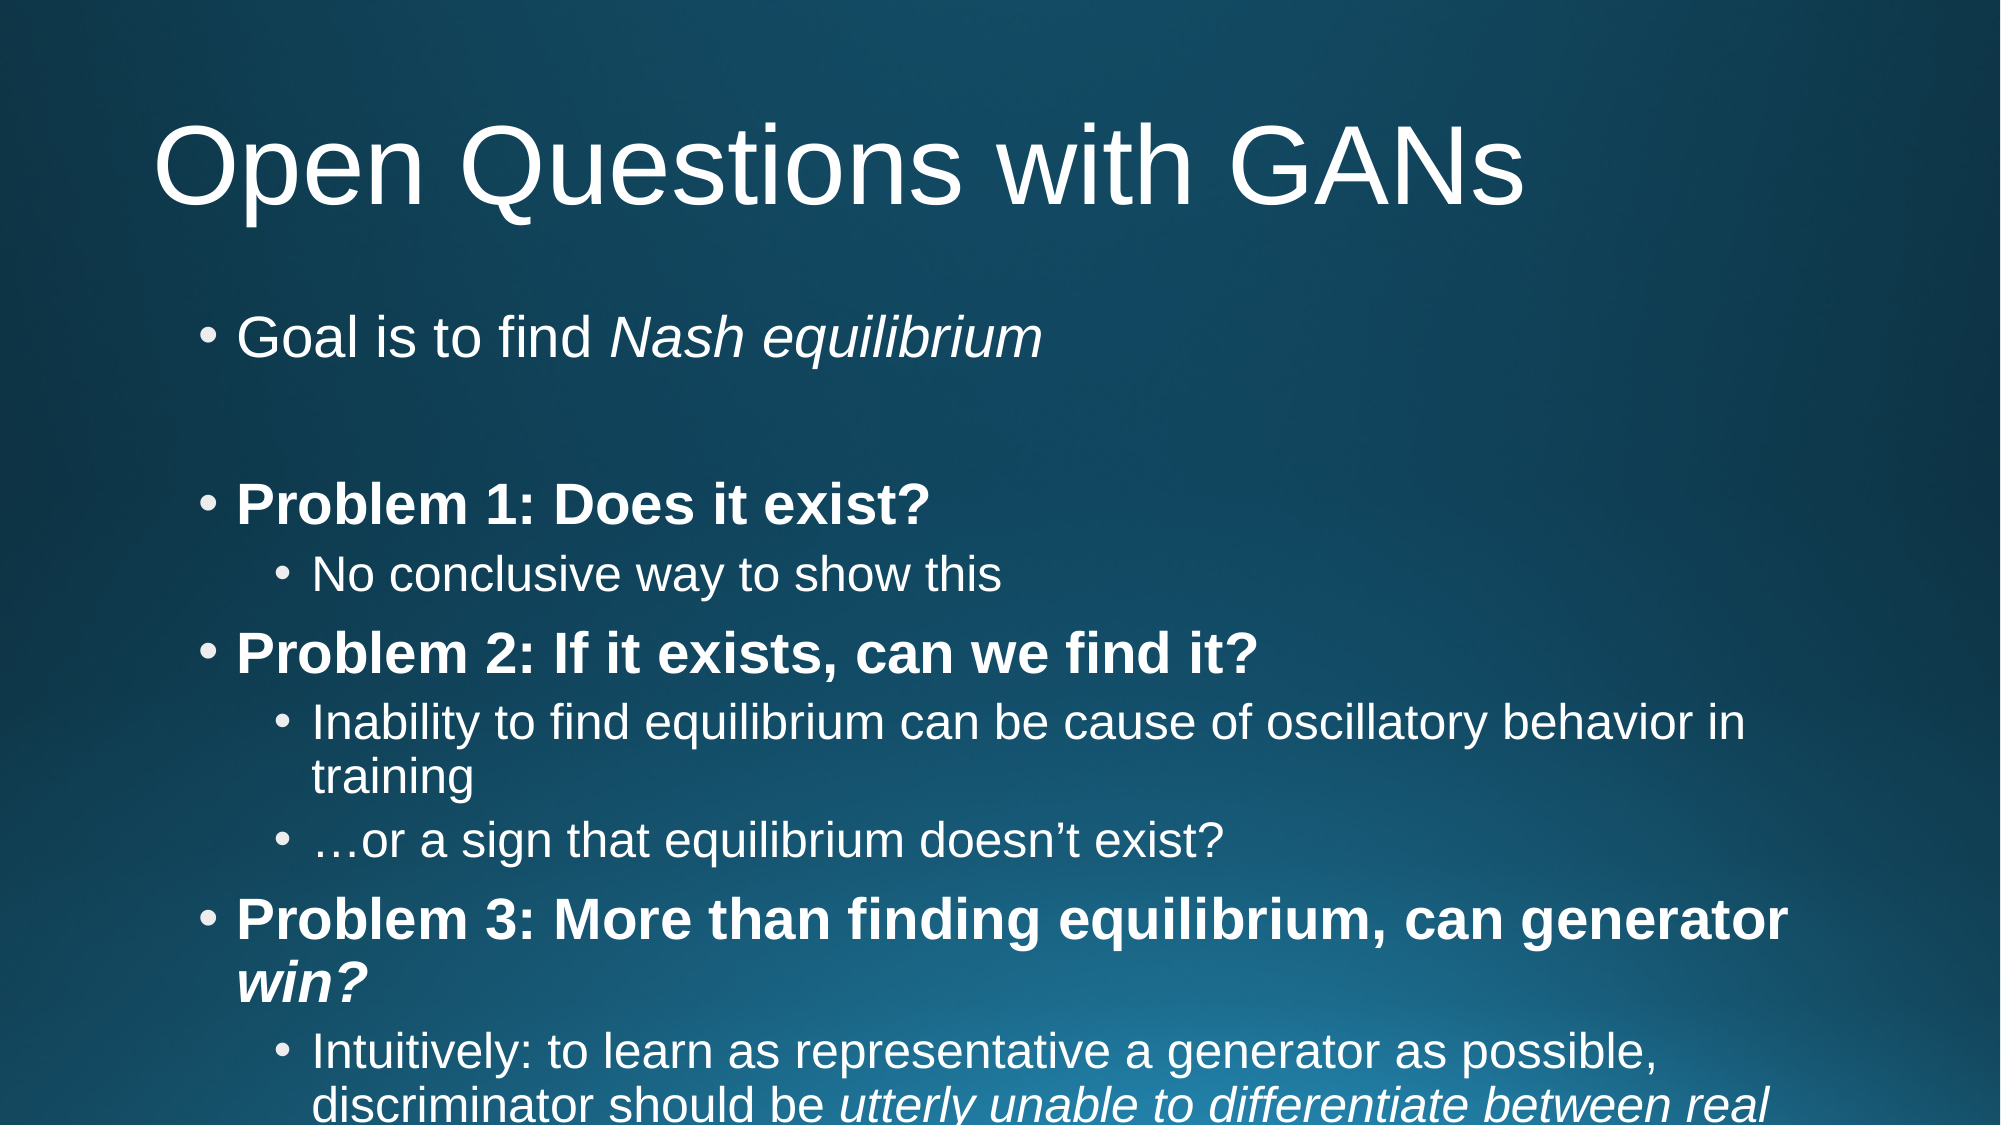

# Open Questions with GANs
Goal is to find Nash equilibrium

Problem 1: Does it exist?
No conclusive way to show this
Problem 2: If it exists, can we find it?
Inability to find equilibrium can be cause of oscillatory behavior in training
…or a sign that equilibrium doesn’t exist?
Problem 3: More than finding equilibrium, can generator win?
Intuitively: to learn as representative a generator as possible, discriminator should be utterly unable to differentiate between real and fake